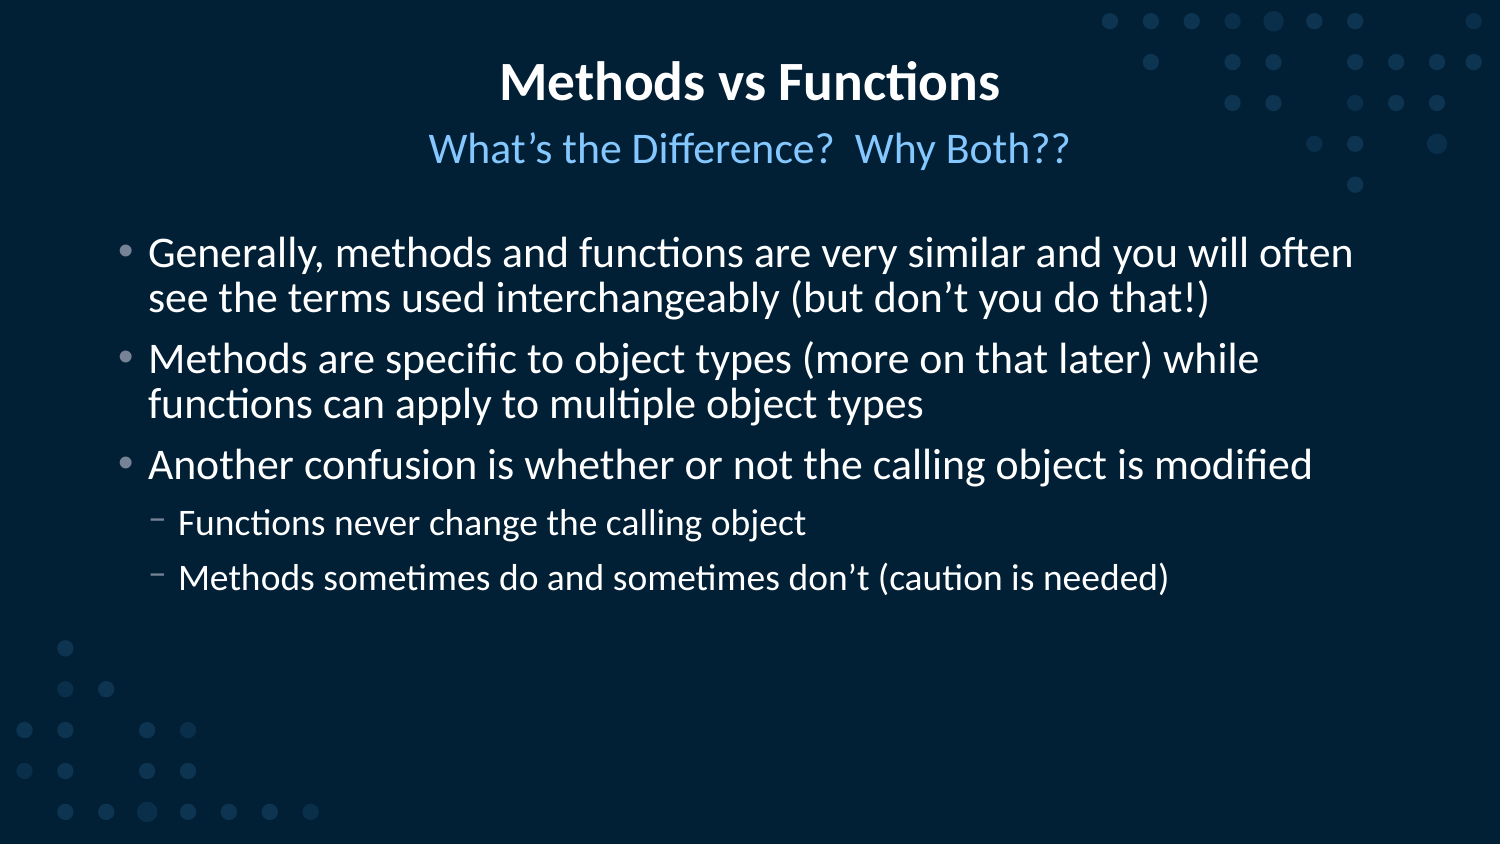

# Methods vs Functions
What’s the Difference?  Why Both??
Generally, methods and functions are very similar and you will often see the terms used interchangeably (but don’t you do that!)
Methods are specific to object types (more on that later) while functions can apply to multiple object types
Another confusion is whether or not the calling object is modified
Functions never change the calling object
Methods sometimes do and sometimes don’t (caution is needed)